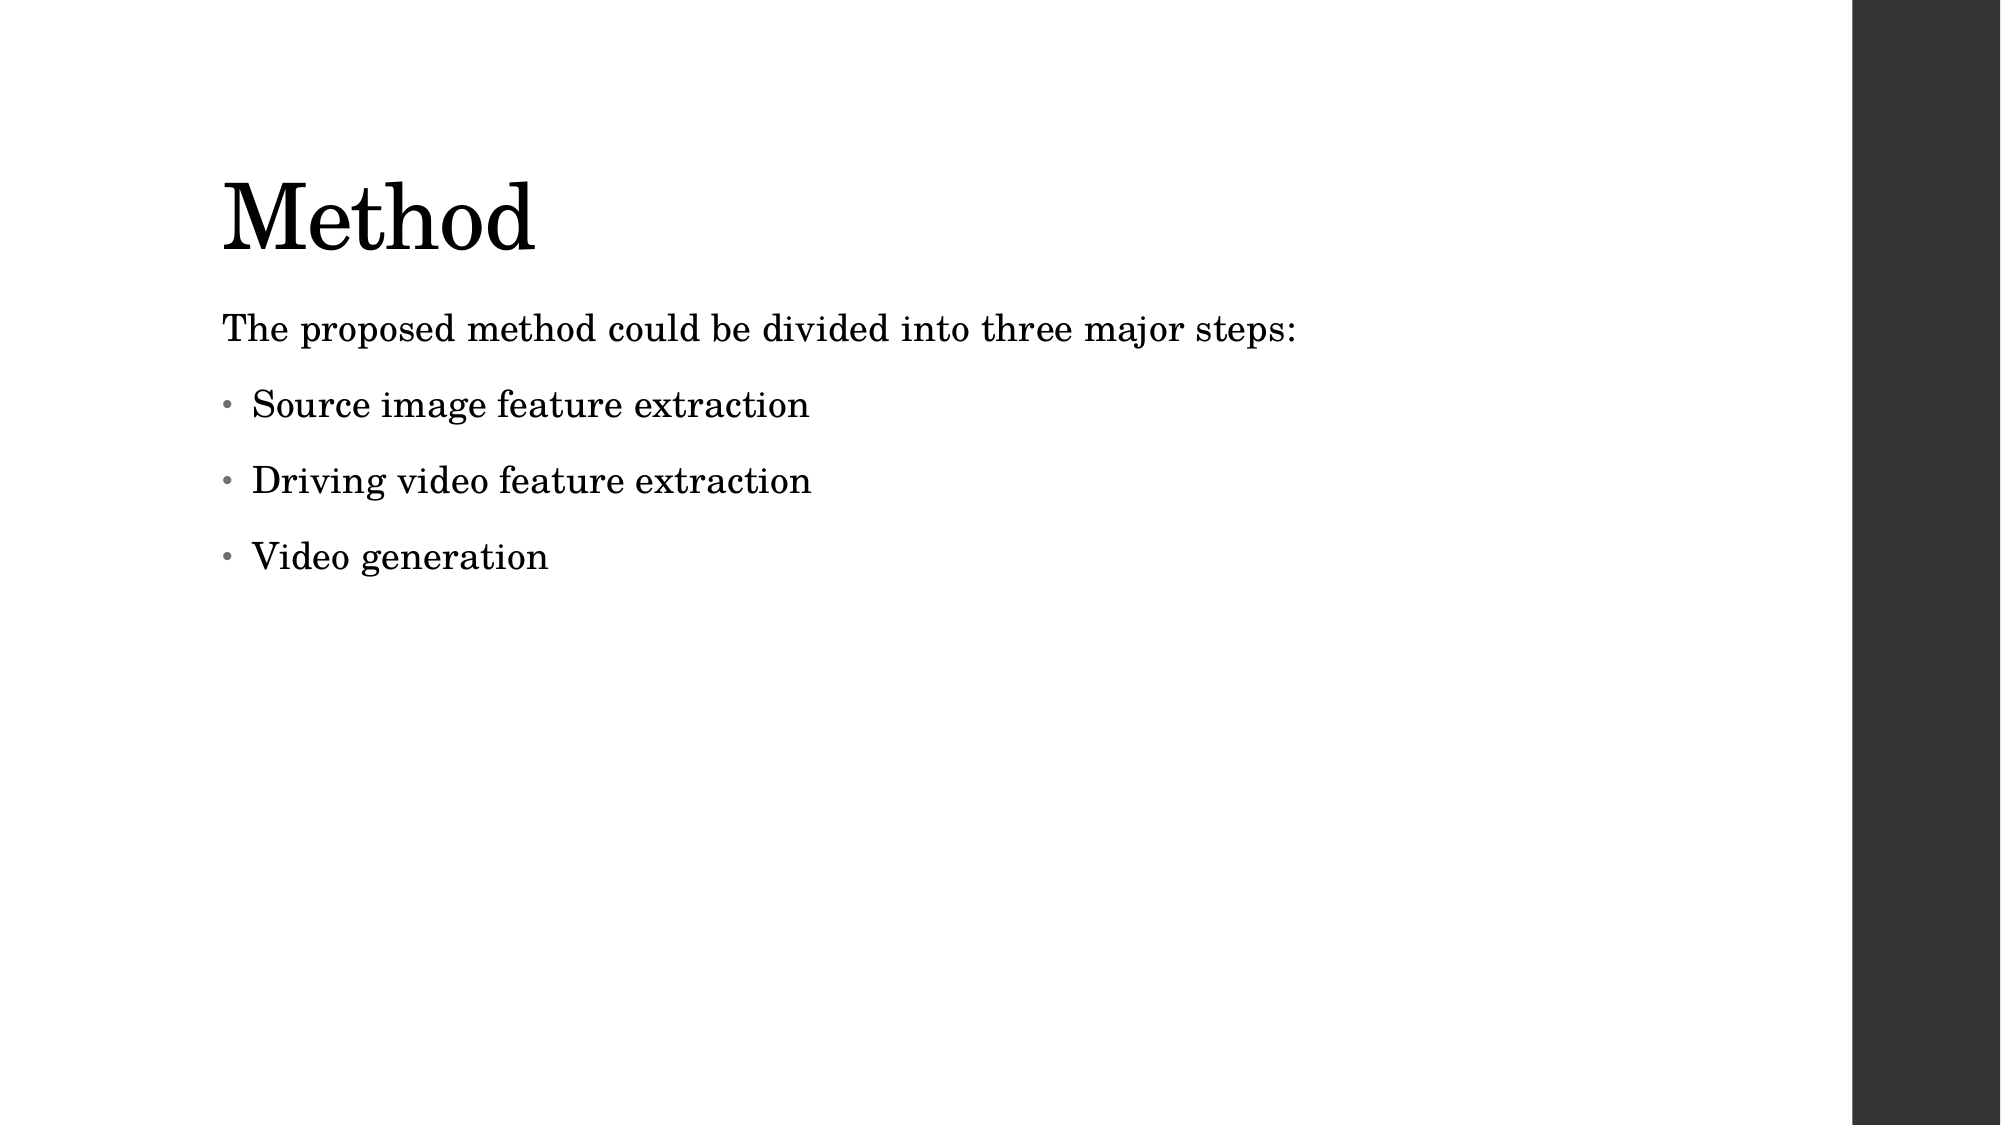

# Method
The proposed method could be divided into three major steps:
Source image feature extraction
Driving video feature extraction
Video generation